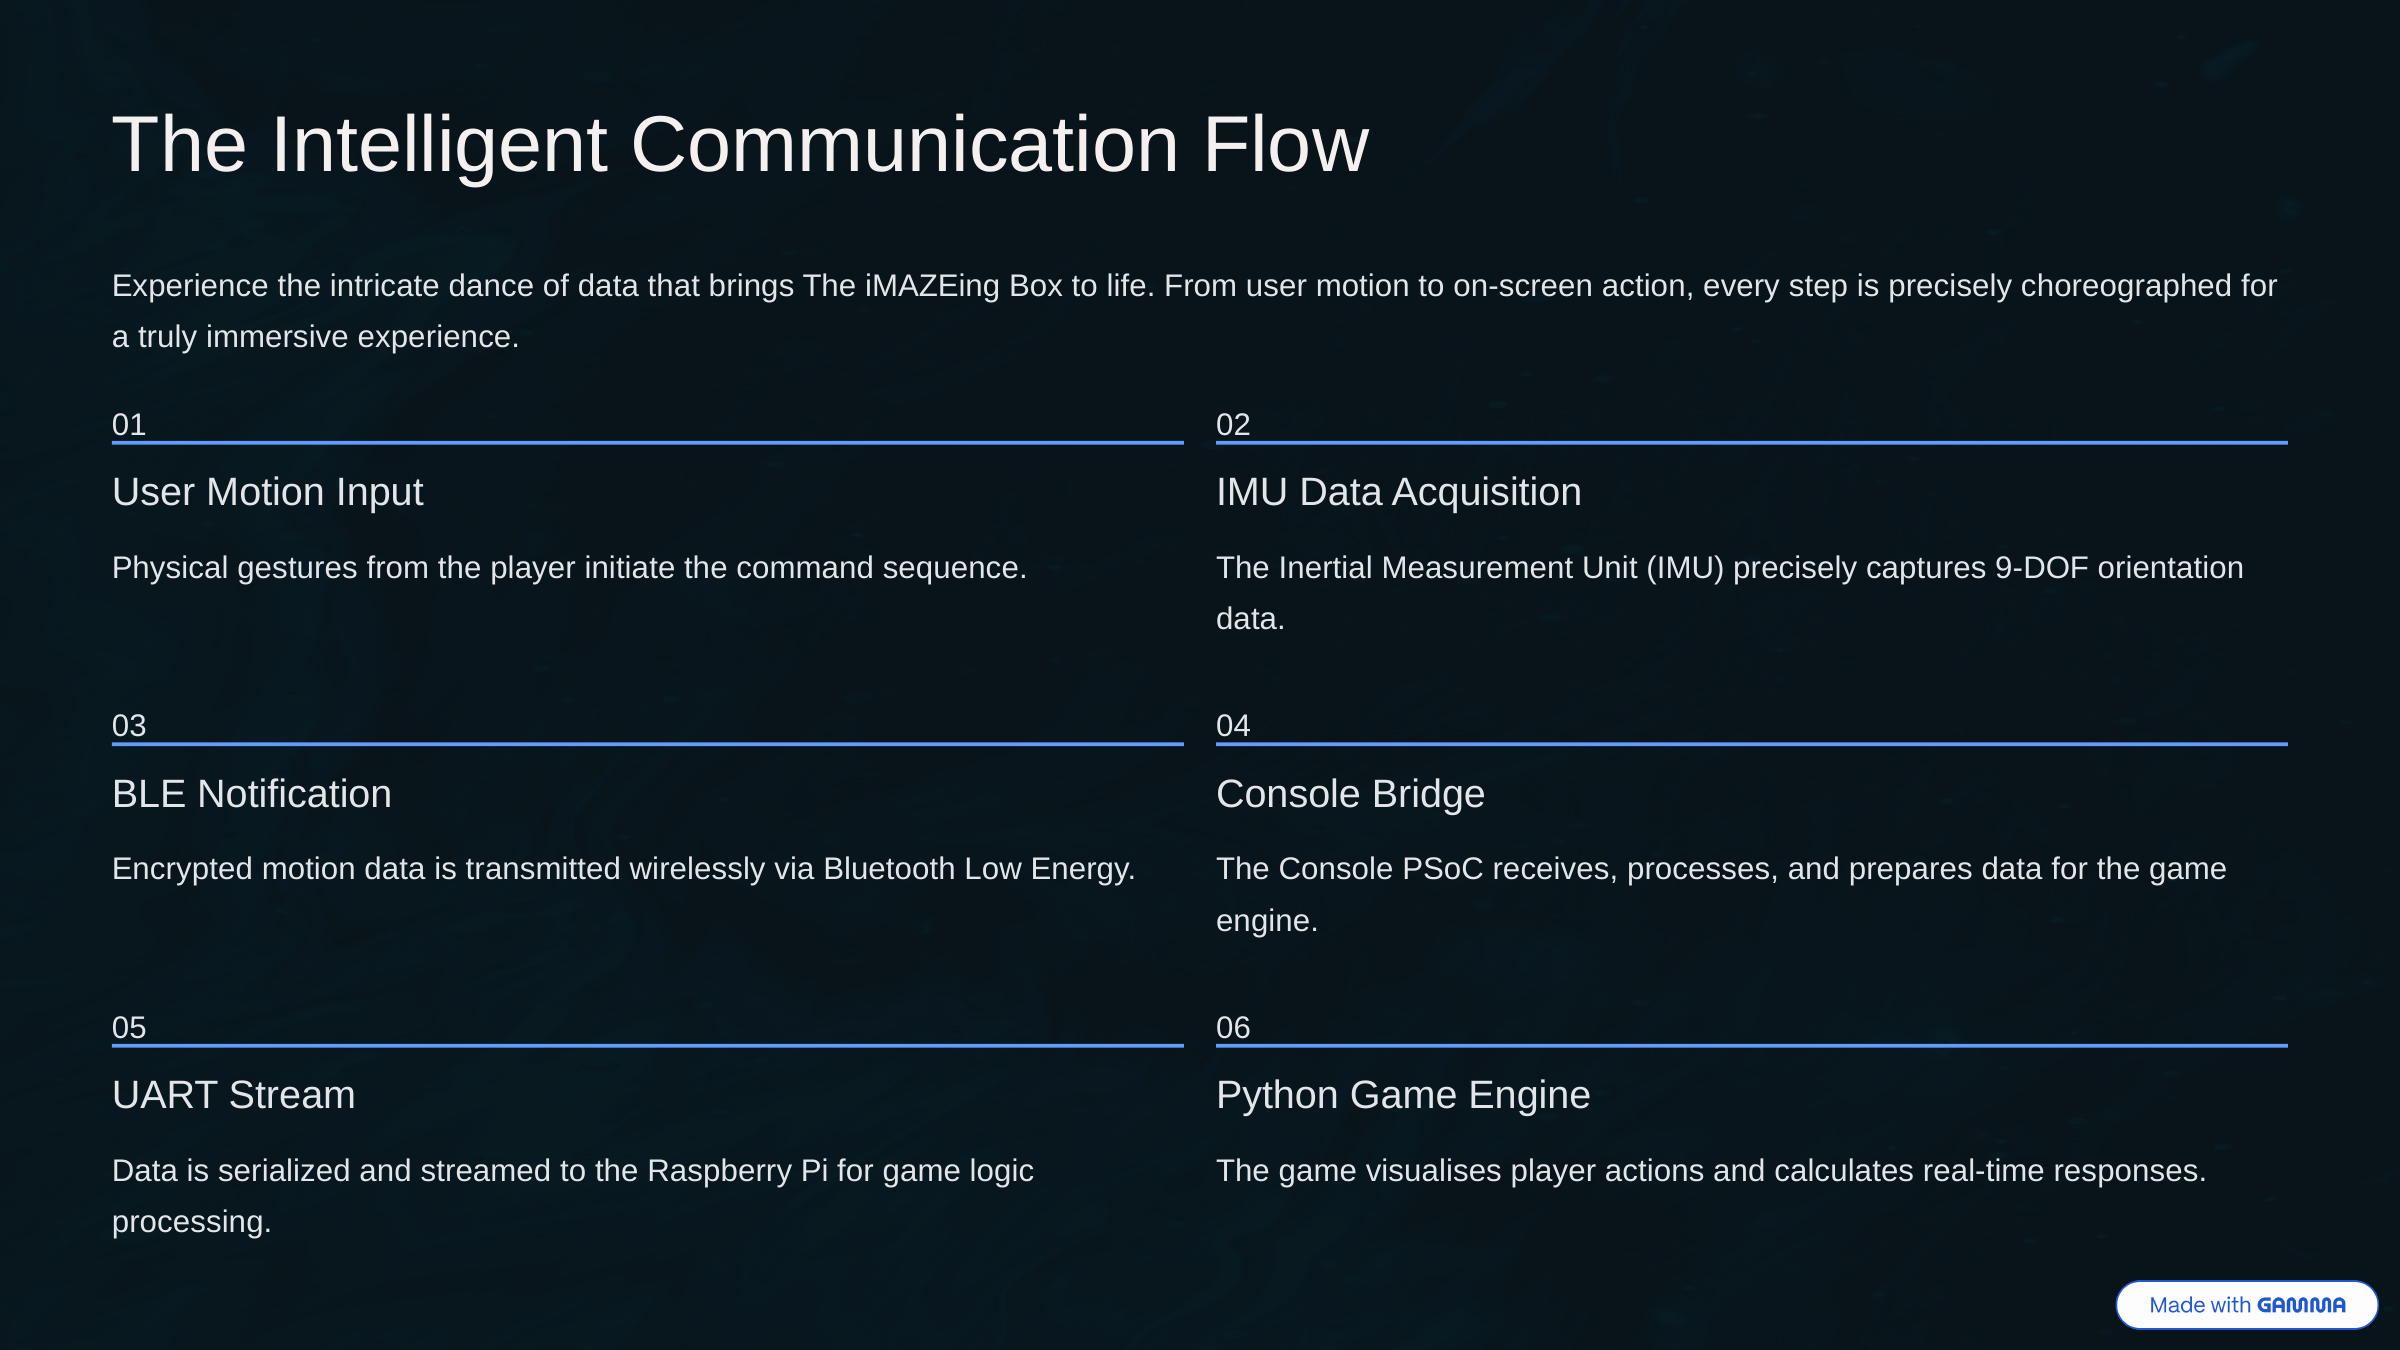

The Intelligent Communication Flow
Experience the intricate dance of data that brings The iMAZEing Box to life. From user motion to on-screen action, every step is precisely choreographed for a truly immersive experience.
01
02

User Motion Input
IMU Data Acquisition
Physical gestures from the player initiate the command sequence.
The Inertial Measurement Unit (IMU) precisely captures 9-DOF orientation data.
03
04

BLE Notification
Console Bridge
Encrypted motion data is transmitted wirelessly via Bluetooth Low Energy.
The Console PSoC receives, processes, and prepares data for the game engine.
05
06

UART Stream
Python Game Engine
Data is serialized and streamed to the Raspberry Pi for game logic processing.
The game visualises player actions and calculates real-time responses.